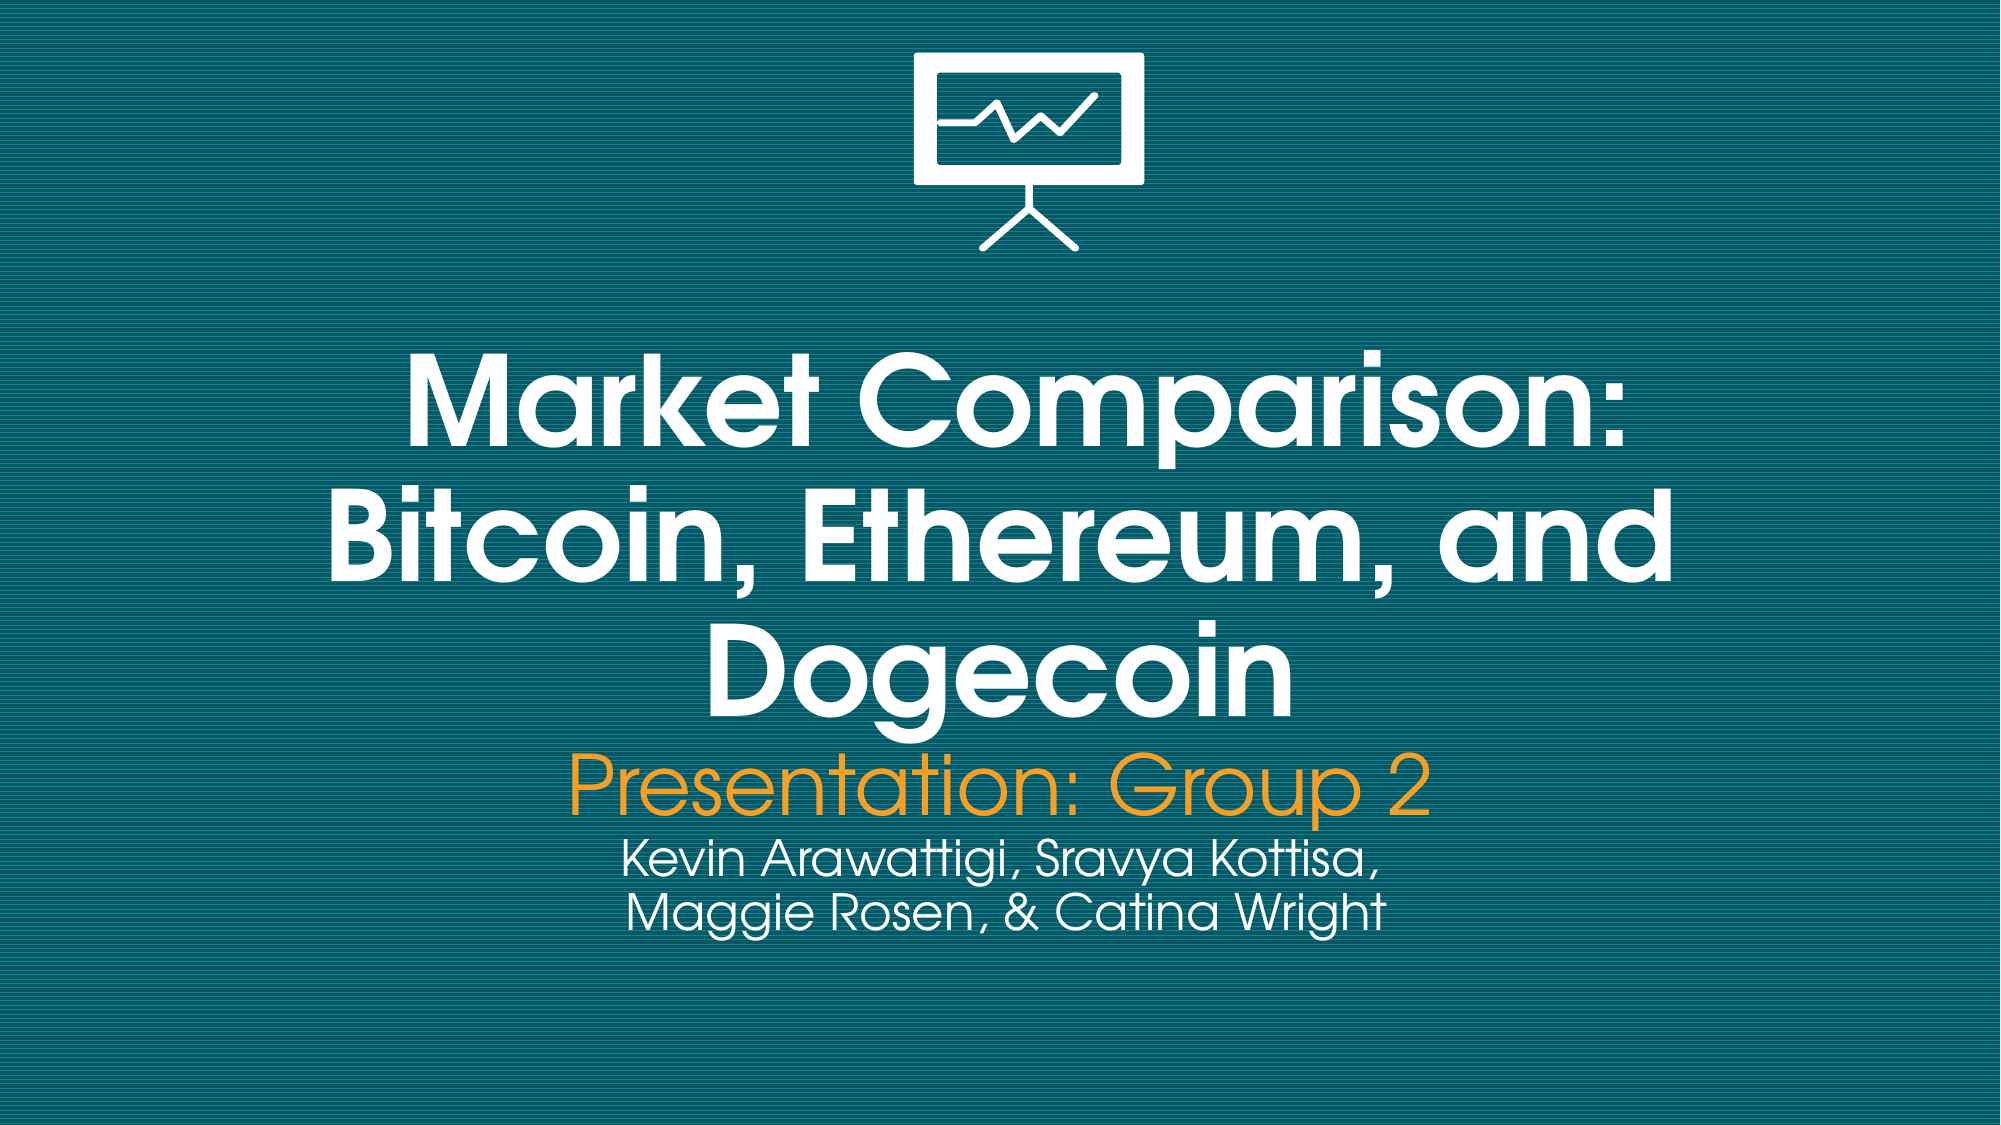

# Market Comparison: Bitcoin, Ethereum, and Dogecoin Presentation: Group 2 Kevin Arawattigi, Sravya Kottisa, Maggie Rosen, & Catina Wright